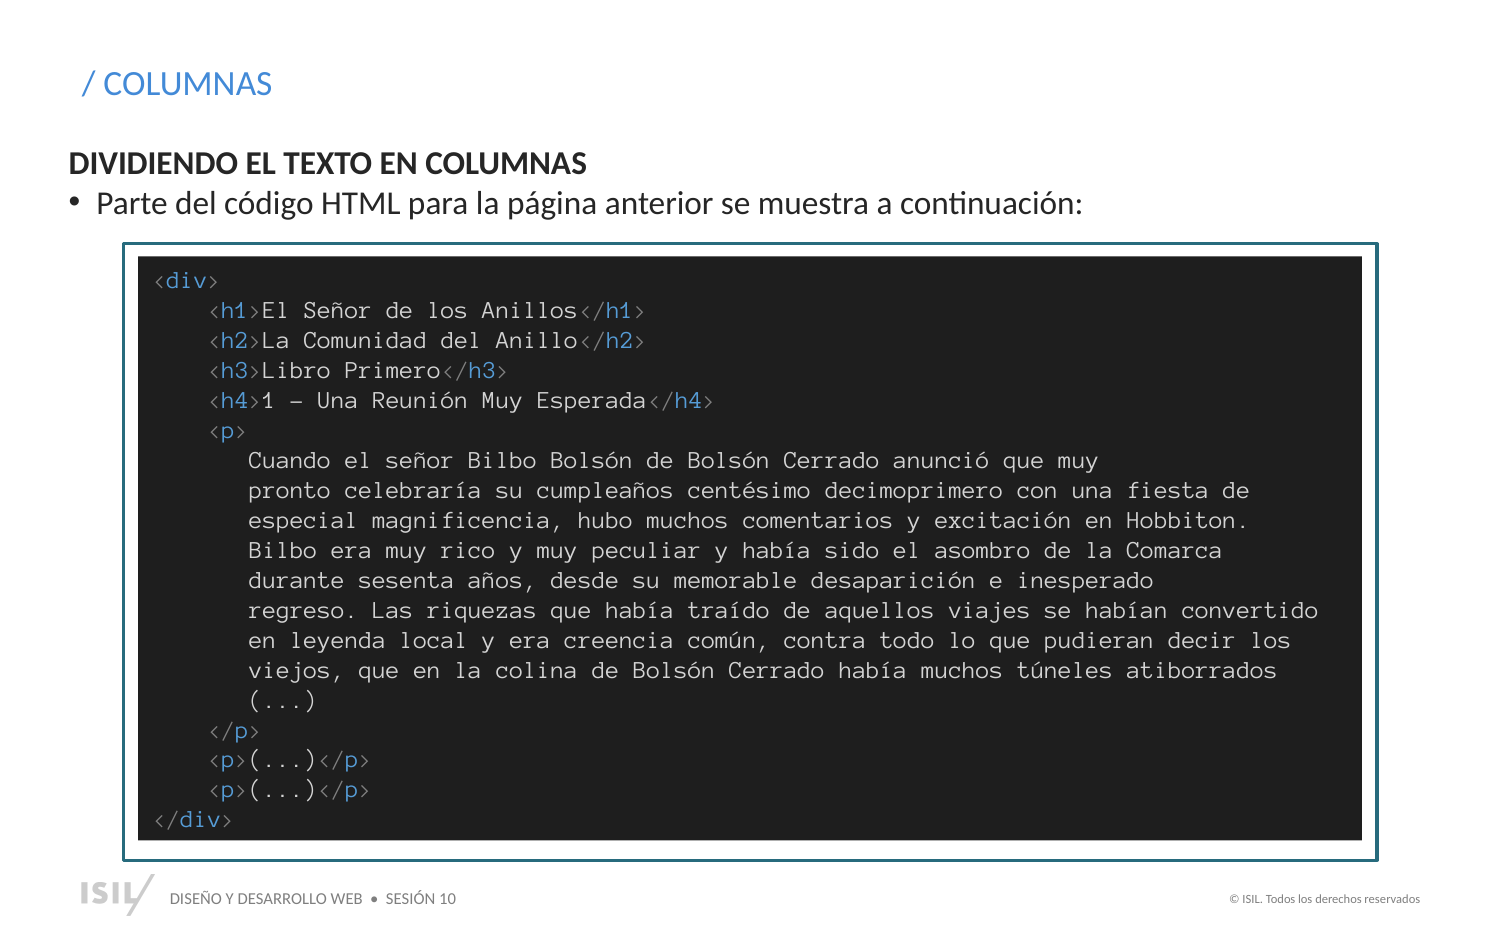

/ COLUMNAS
DIVIDIENDO EL TEXTO EN COLUMNAS
Parte del código HTML para la página anterior se muestra a continuación:
V
<div>
    <h1>El Señor de los Anillos</h1>
    <h2>La Comunidad del Anillo</h2>
    <h3>Libro Primero</h3>
    <h4>1 - Una Reunión Muy Esperada</h4>
    <p>
       Cuando el señor Bilbo Bolsón de Bolsón Cerrado anunció que muy
       pronto celebraría su cumpleaños centésimo decimoprimero con una fiesta de
       especial magnificencia, hubo muchos comentarios y excitación en Hobbiton.
       Bilbo era muy rico y muy peculiar y había sido el asombro de la Comarca
       durante sesenta años, desde su memorable desaparición e inesperado
       regreso. Las riquezas que había traído de aquellos viajes se habían convertido
       en leyenda local y era creencia común, contra todo lo que pudieran decir los
       viejos, que en la colina de Bolsón Cerrado había muchos túneles atiborrados
       (...)
    </p>
    <p>(...)</p>
    <p>(...)</p>
</div>